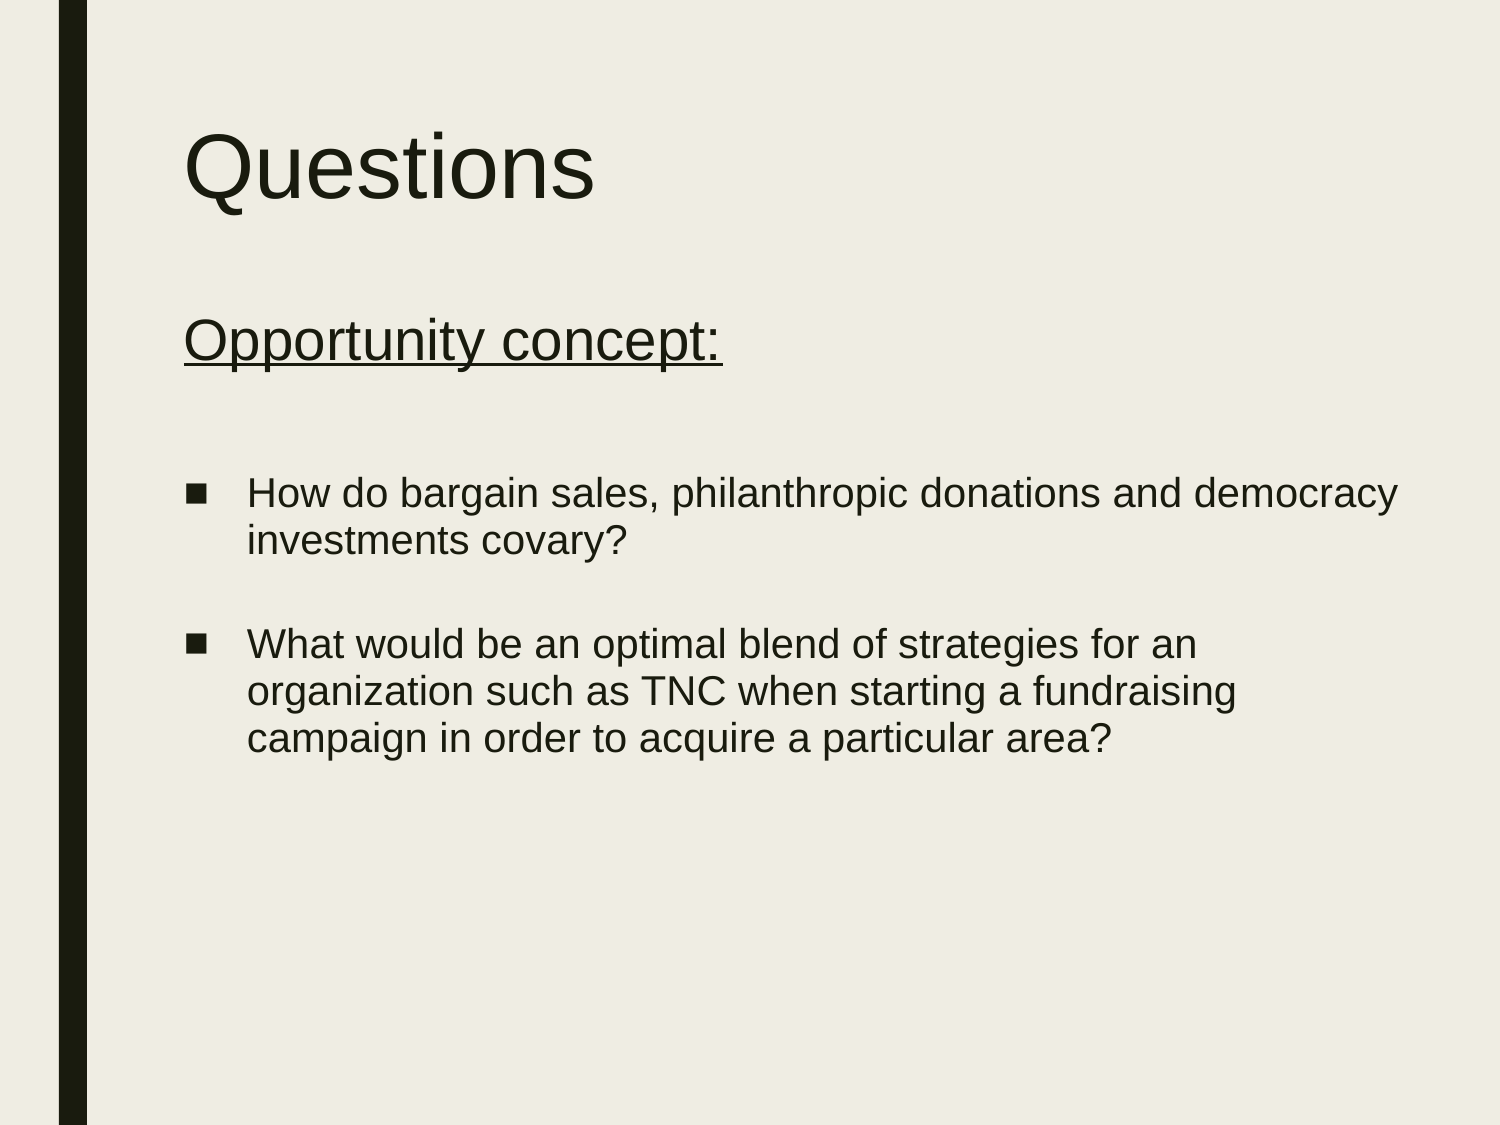

# Questions
Opportunity concept:

How do bargain sales, philanthropic donations and democracy investments covary?

What would be an optimal blend of strategies for an organization such as TNC when starting a fundraising campaign in order to acquire a particular area?